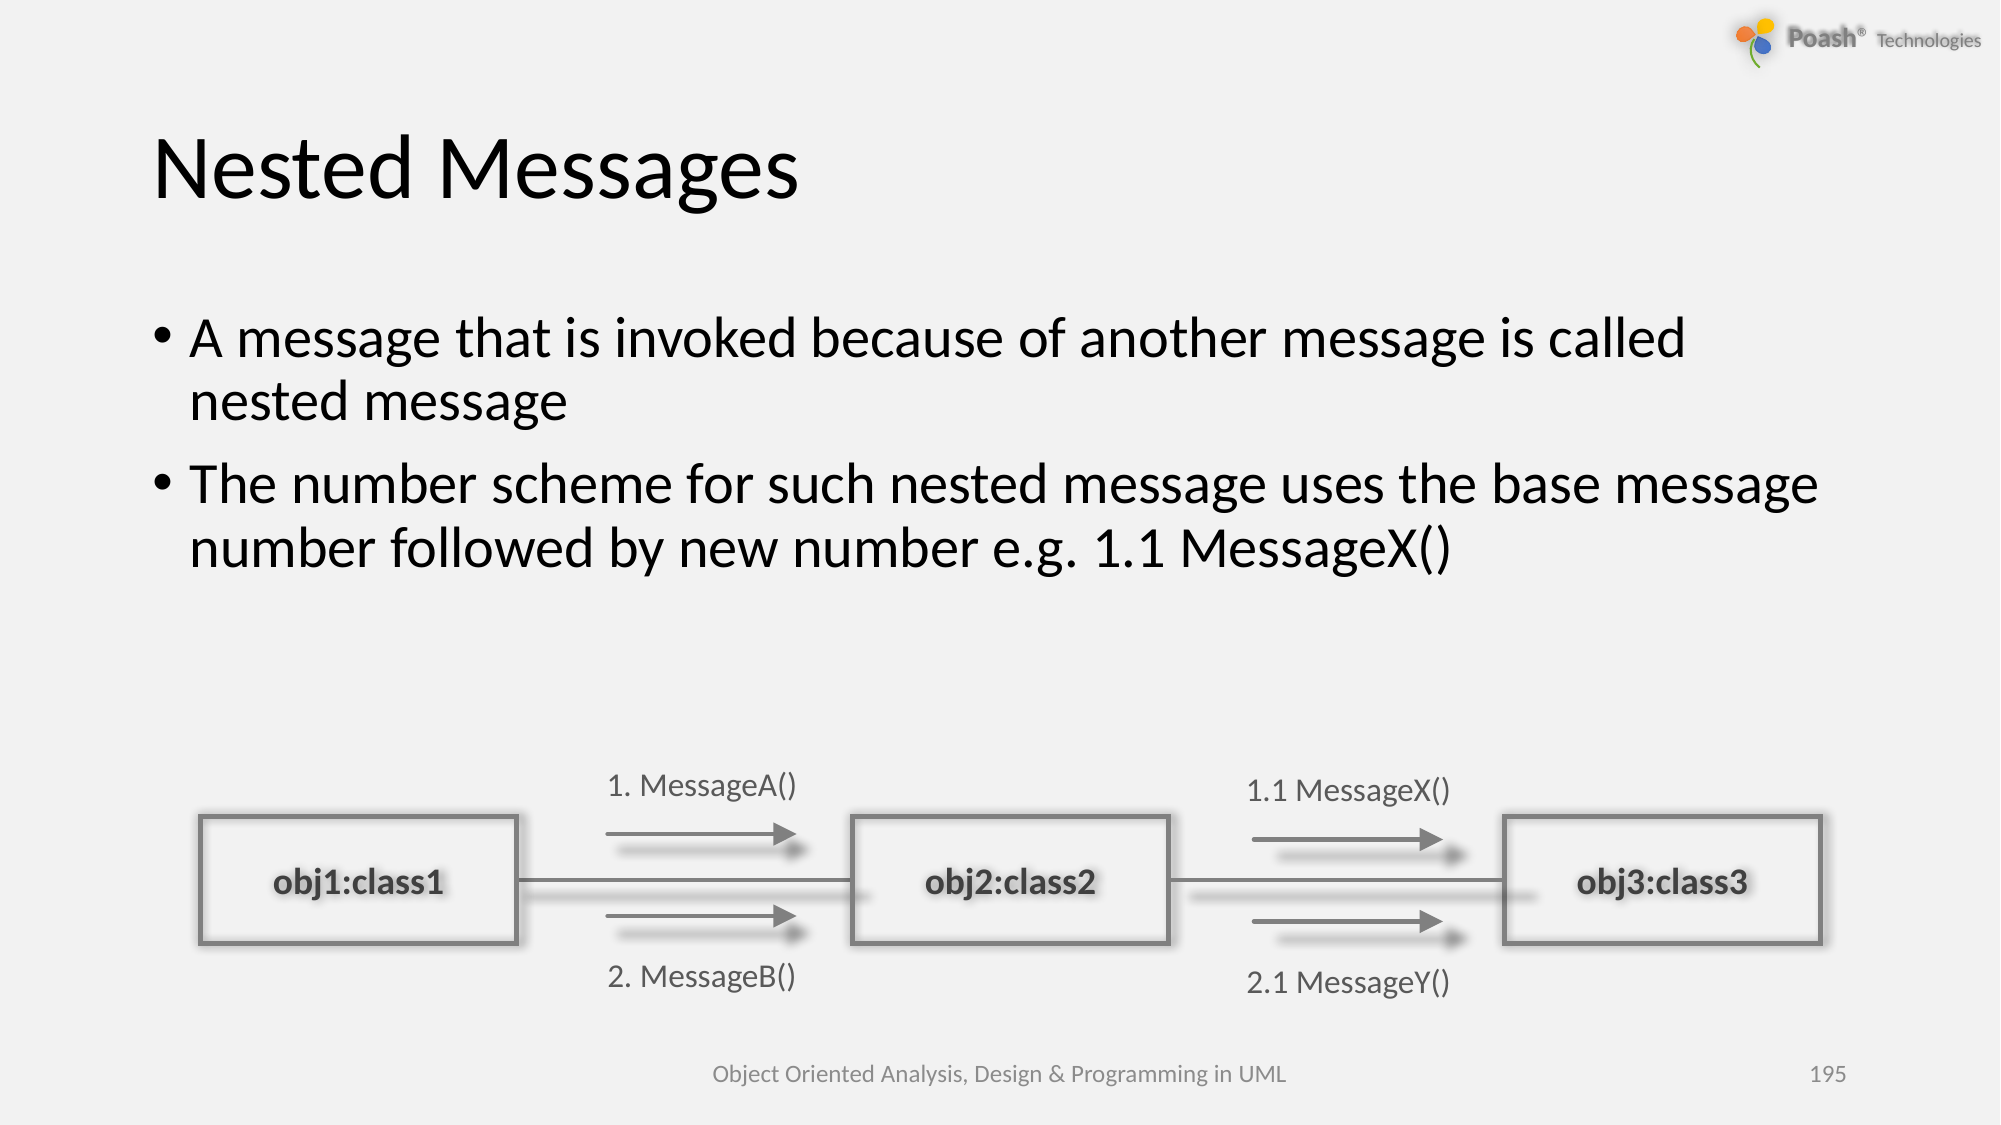

# Nested Messages
A message that is invoked because of another message is called nested message
The number scheme for such nested message uses the base message number followed by new number e.g. 1.1 MessageX()
1. MessageA()
1.1 MessageX()
obj1:class1
obj2:class2
obj3:class3
2. MessageB()
2.1 MessageY()
Object Oriented Analysis, Design & Programming in UML
195